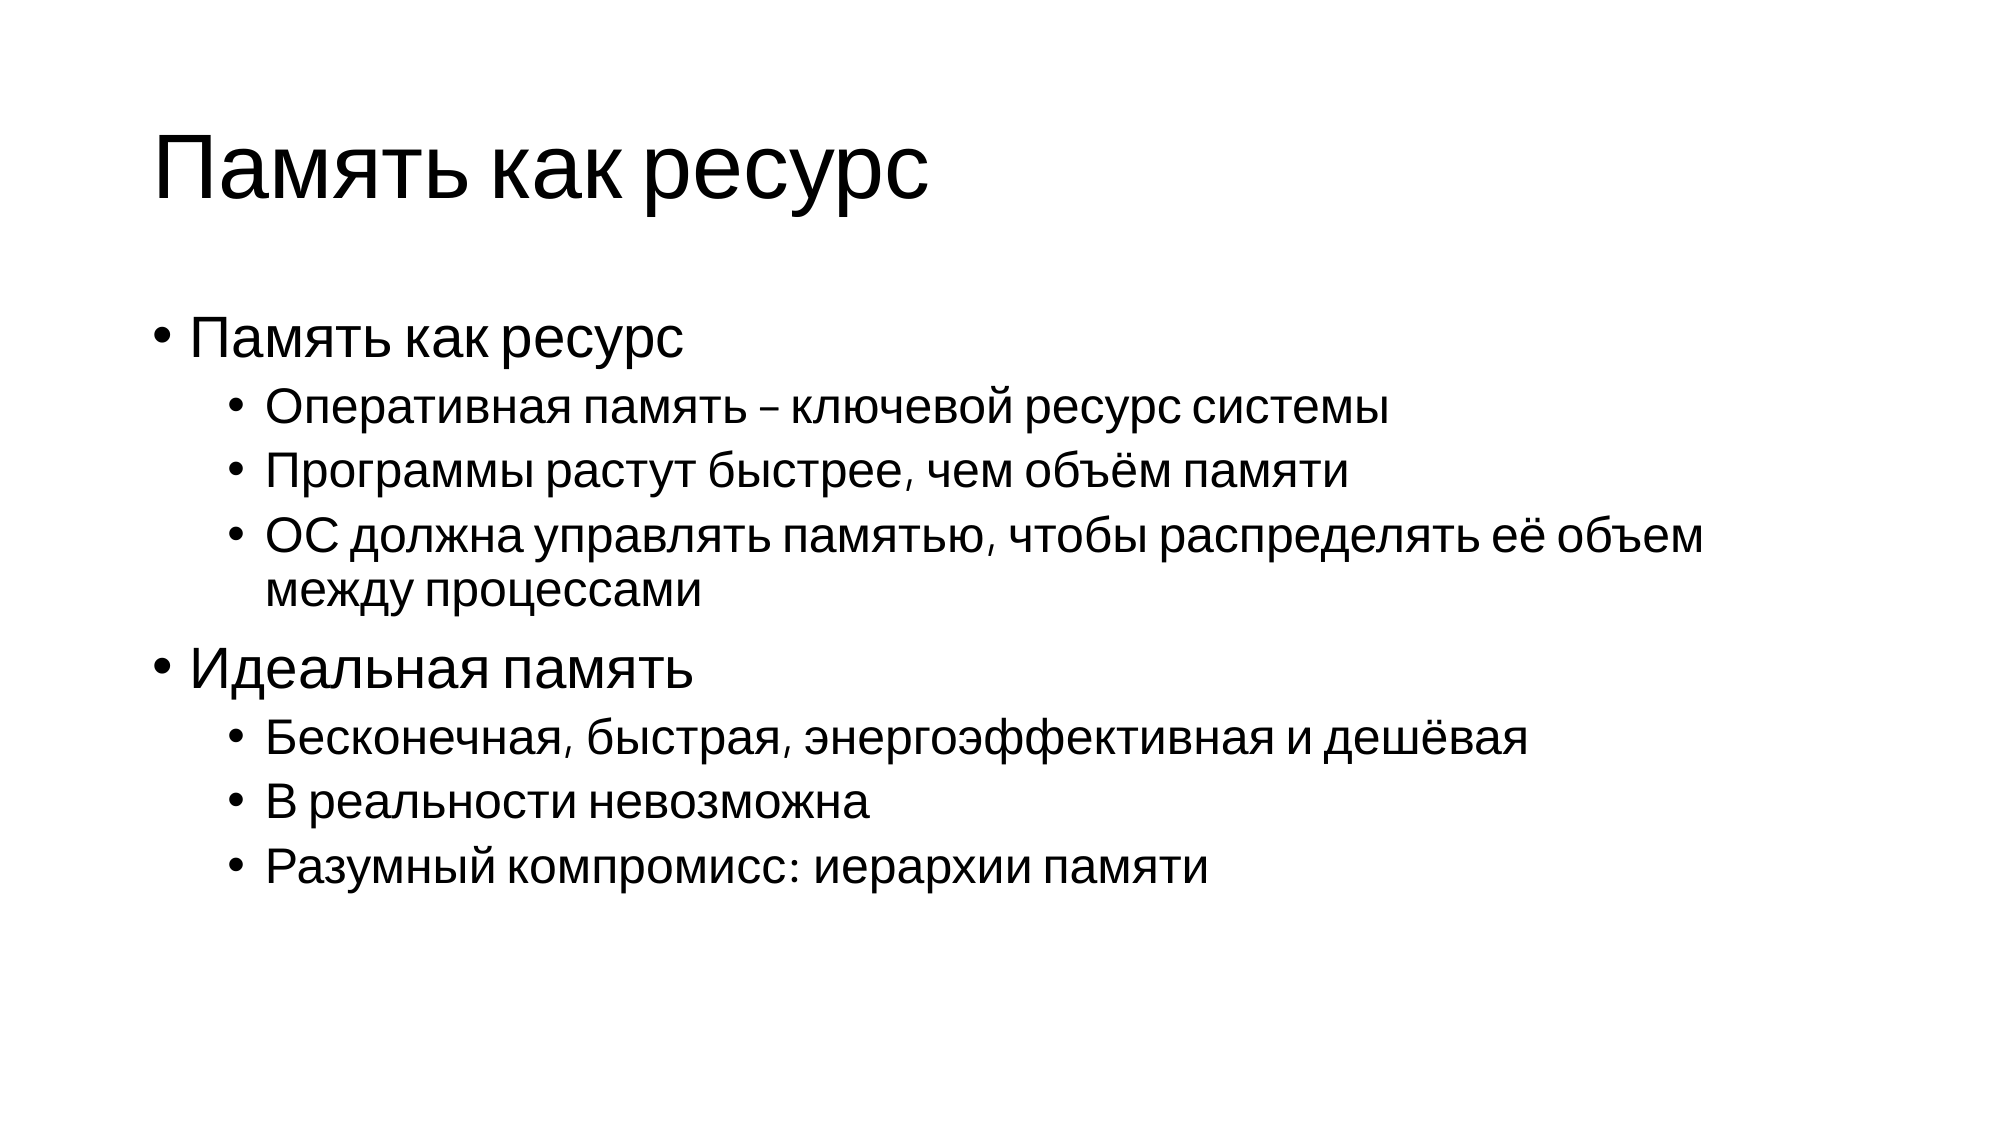

# Память как ресурс
Память как ресурс
Оперативная память – ключевой ресурс системы
Программы растут быстрее, чем объём памяти
ОС должна управлять памятью, чтобы распределять её объем между процессами
Идеальная память
Бесконечная, быстрая, энергоэффективная и дешёвая
В реальности невозможна
Разумный компромисс: иерархии памяти